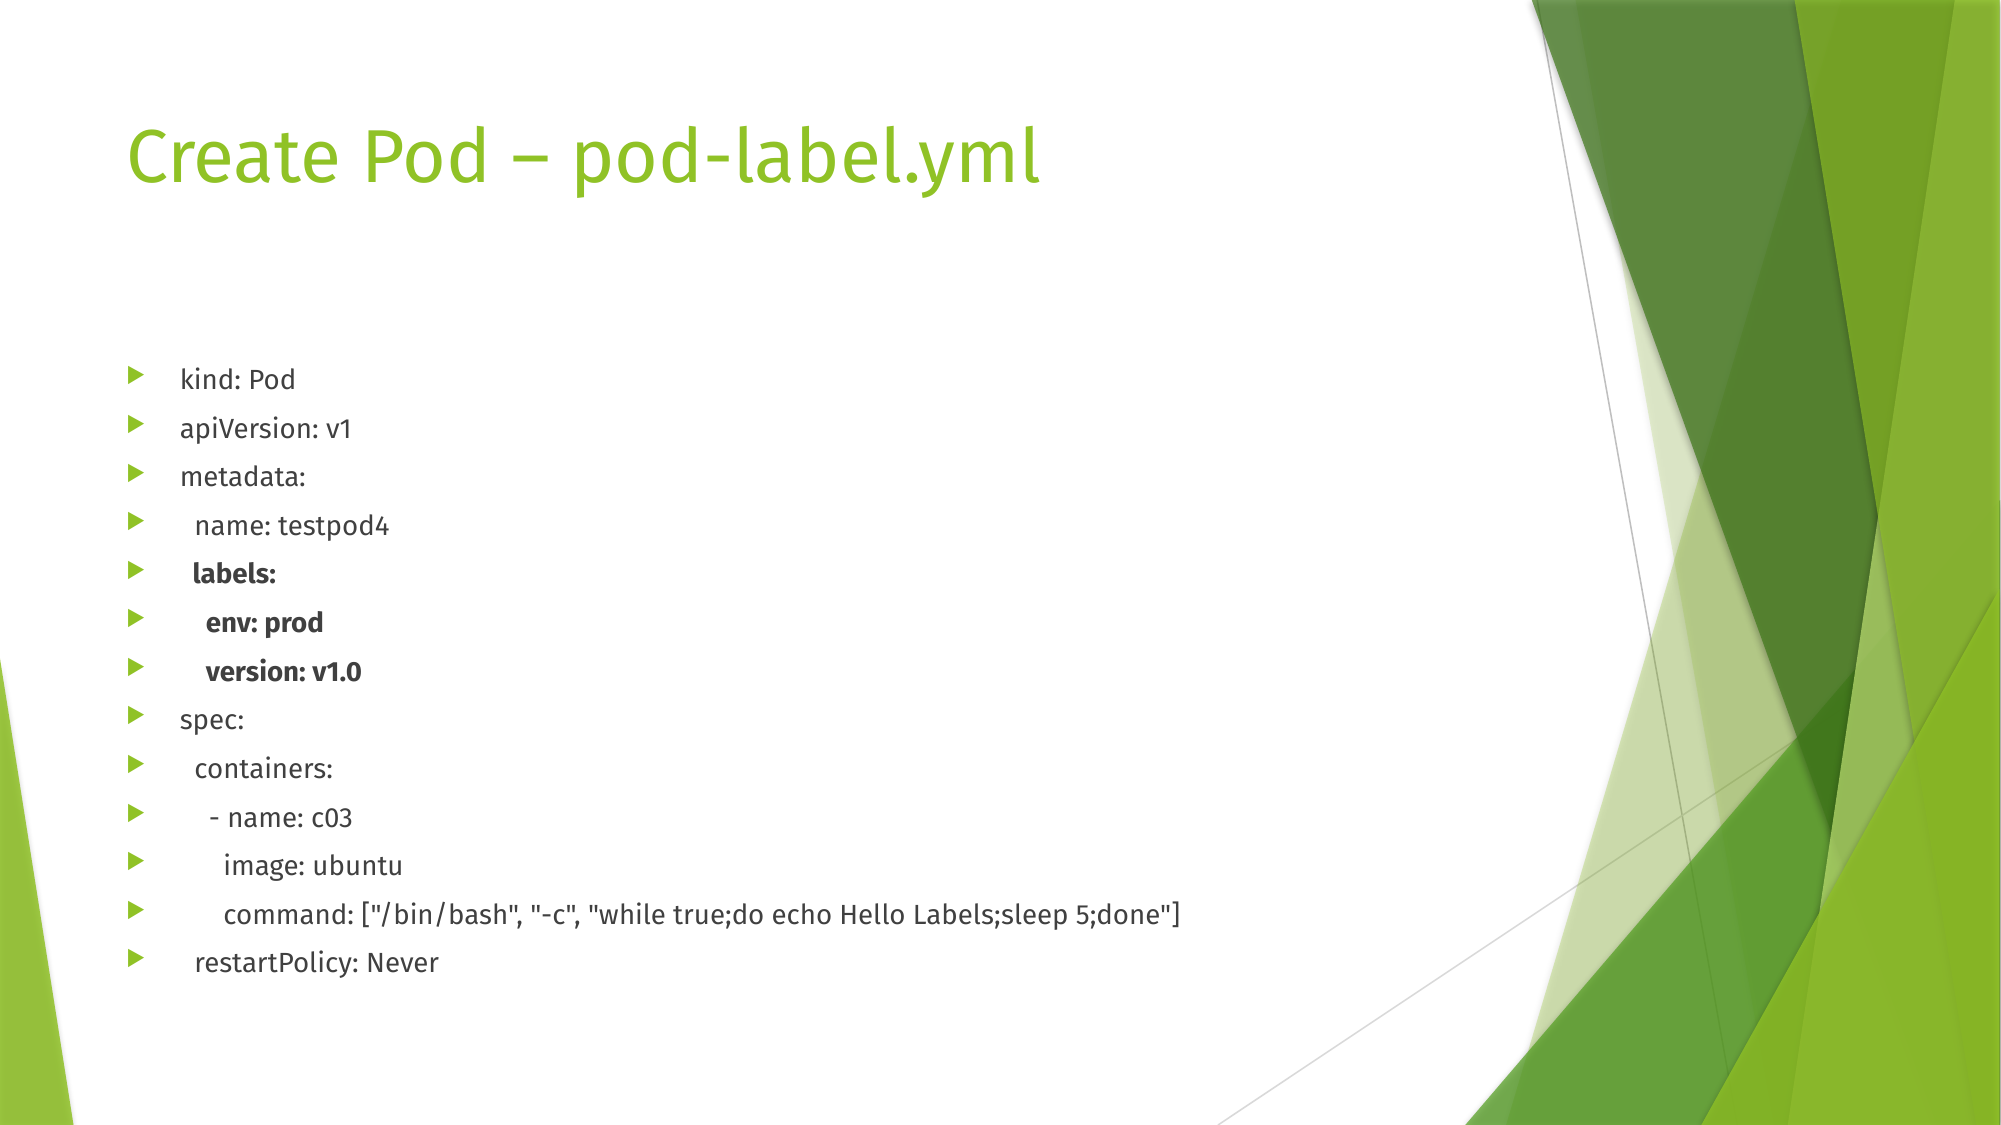

# Create Pod – pod-label.yml
kind: Pod
apiVersion: v1
metadata:
  name: testpod4
  labels:
    env: prod
    version: v1.0
spec:
  containers:
    - name: c03
      image: ubuntu
      command: ["/bin/bash", "-c", "while true;do echo Hello Labels;sleep 5;done"]
  restartPolicy: Never